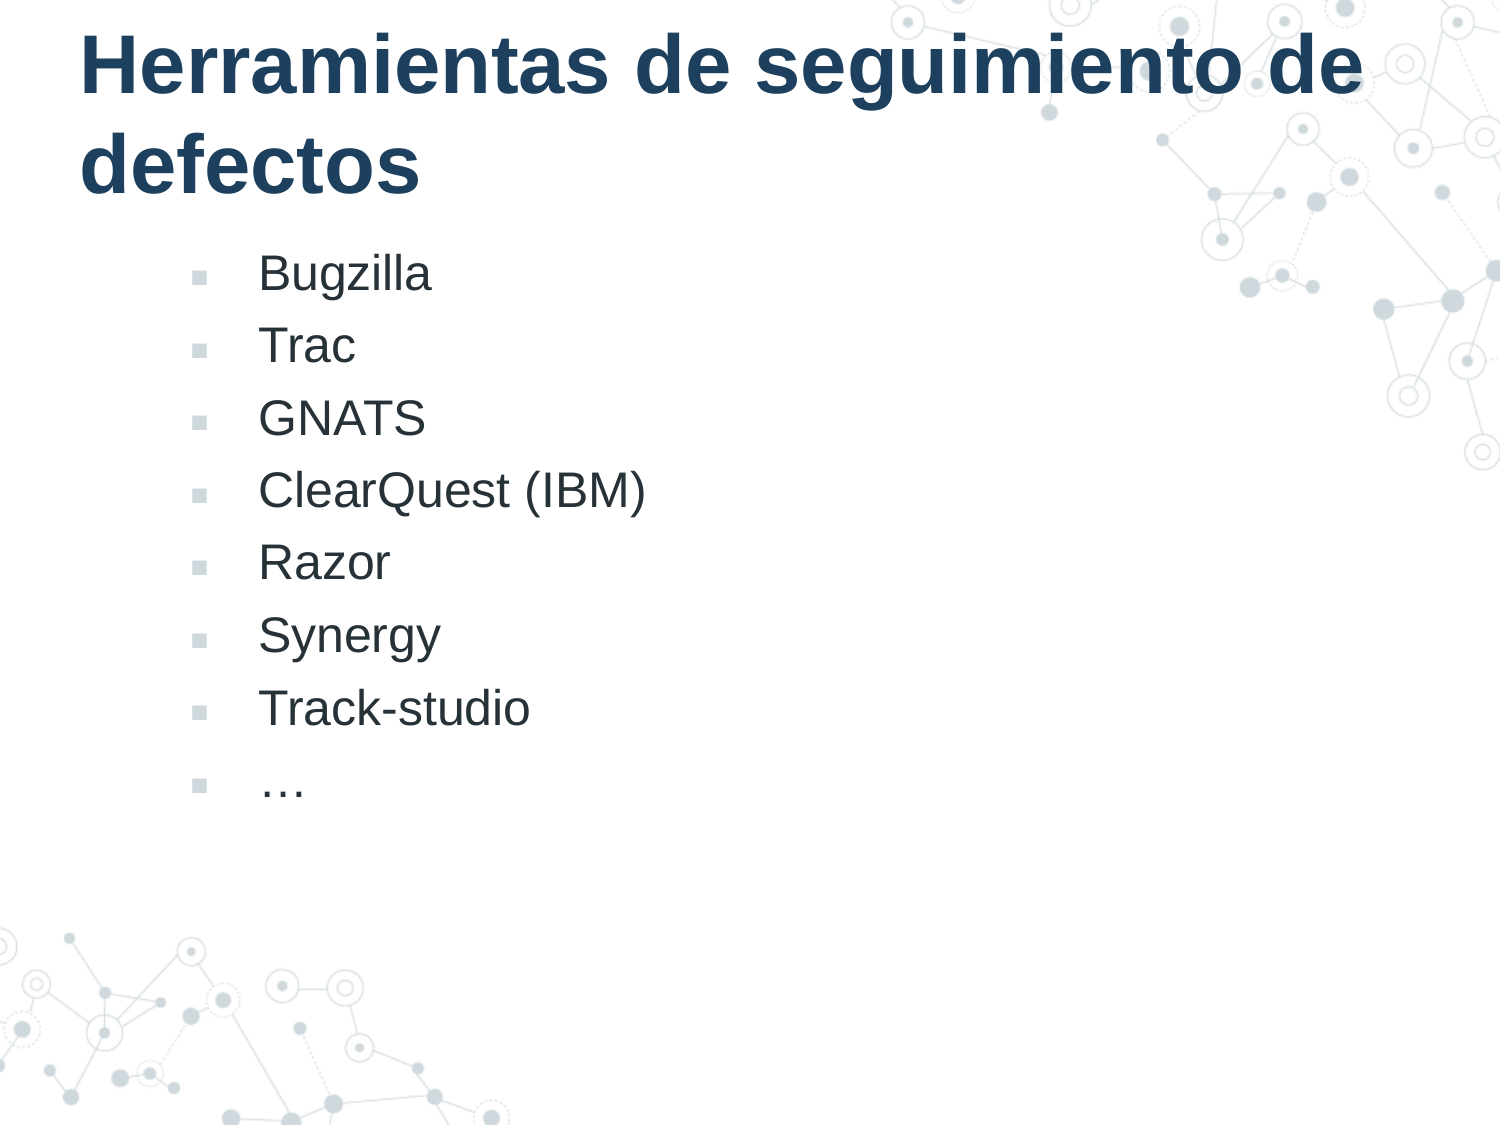

# Herramientas de seguimiento de defectos
Bugzilla
Trac
GNATS
ClearQuest (IBM)
Razor
Synergy
Track‐studio
…